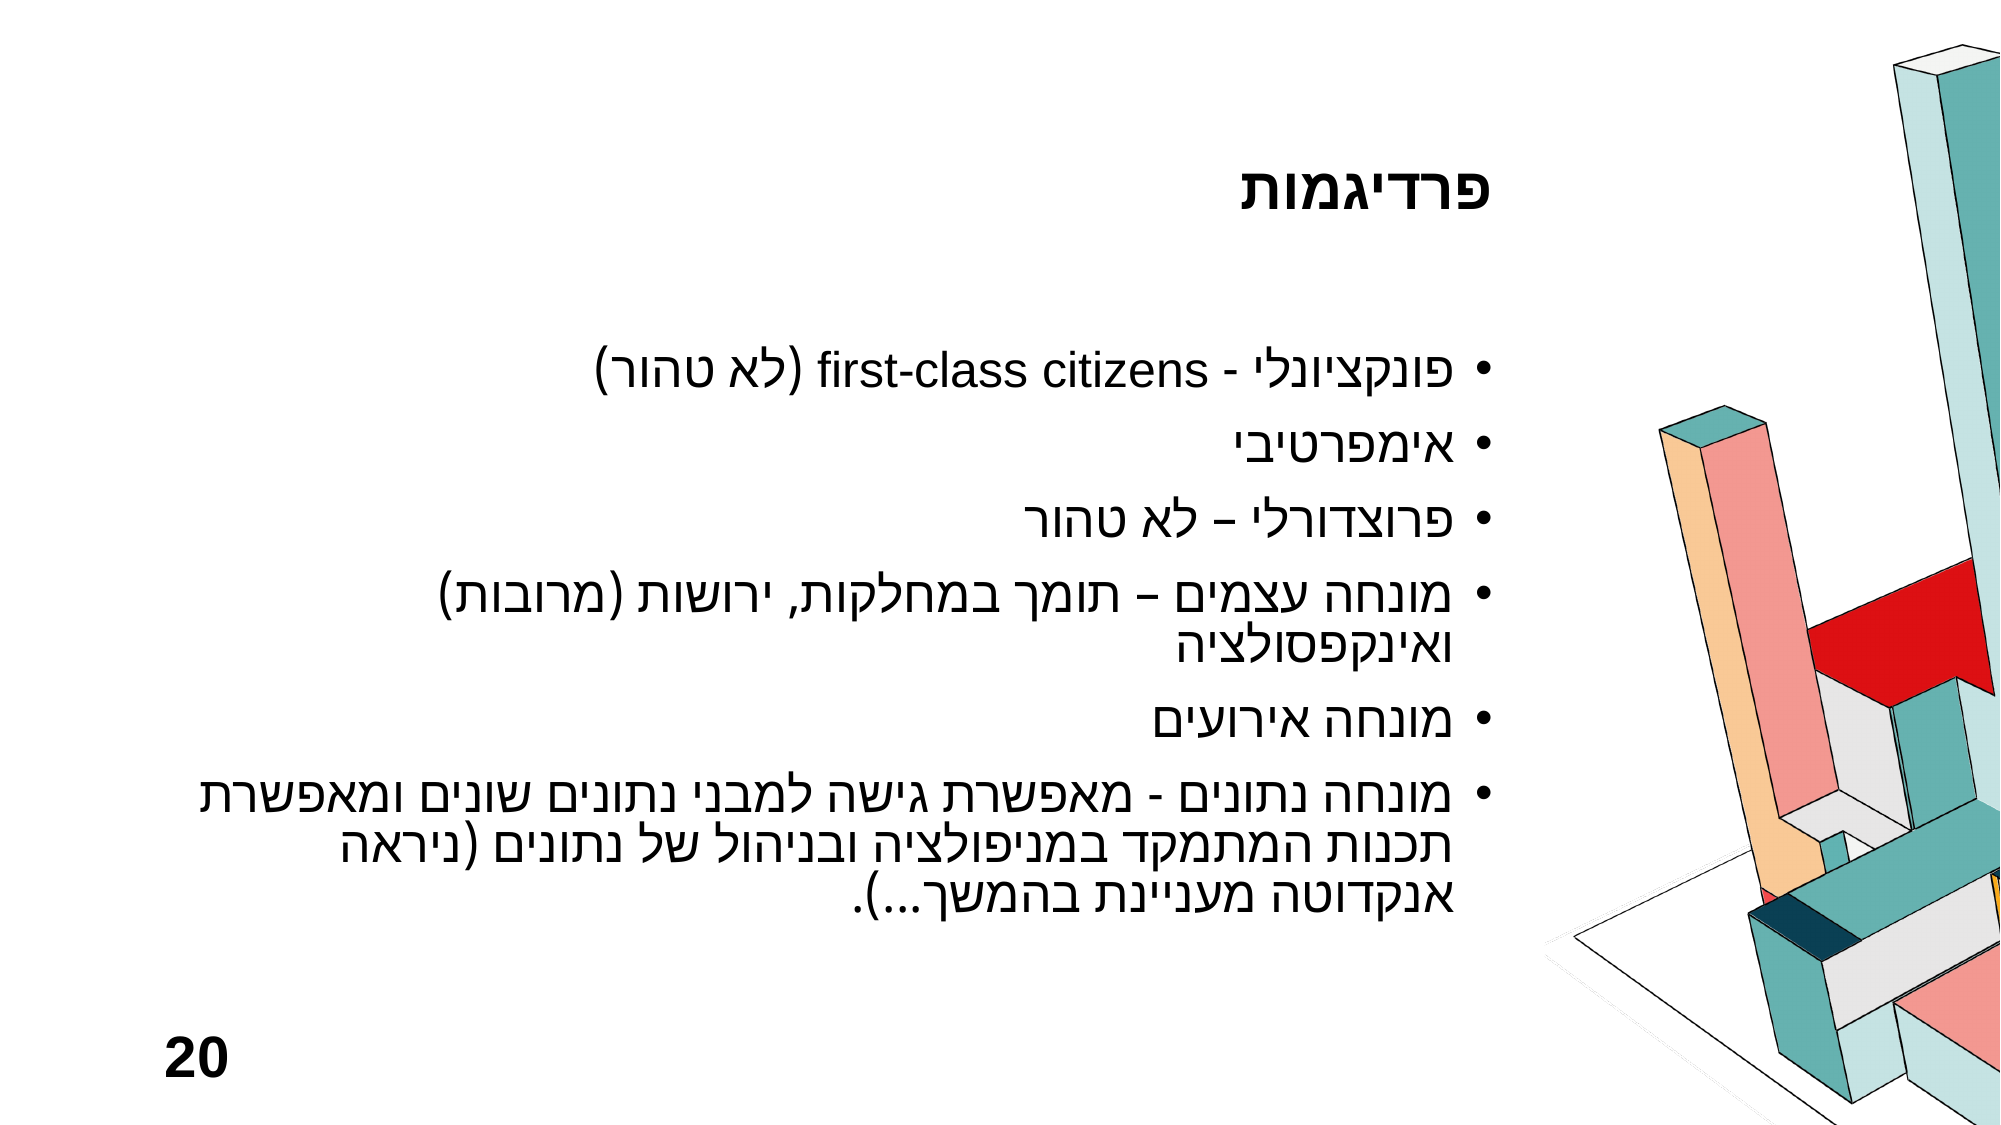

# פרדיגמות
פונקציונלי - first-class citizens (לא טהור)
אימפרטיבי
פרוצדורלי – לא טהור
מונחה עצמים – תומך במחלקות, ירושות (מרובות) ואינקפסולציה
מונחה אירועים
מונחה נתונים - מאפשרת גישה למבני נתונים שונים ומאפשרת תכנות המתמקד במניפולציה ובניהול של נתונים (ניראה אנקדוטה מעניינת בהמשך...).

20